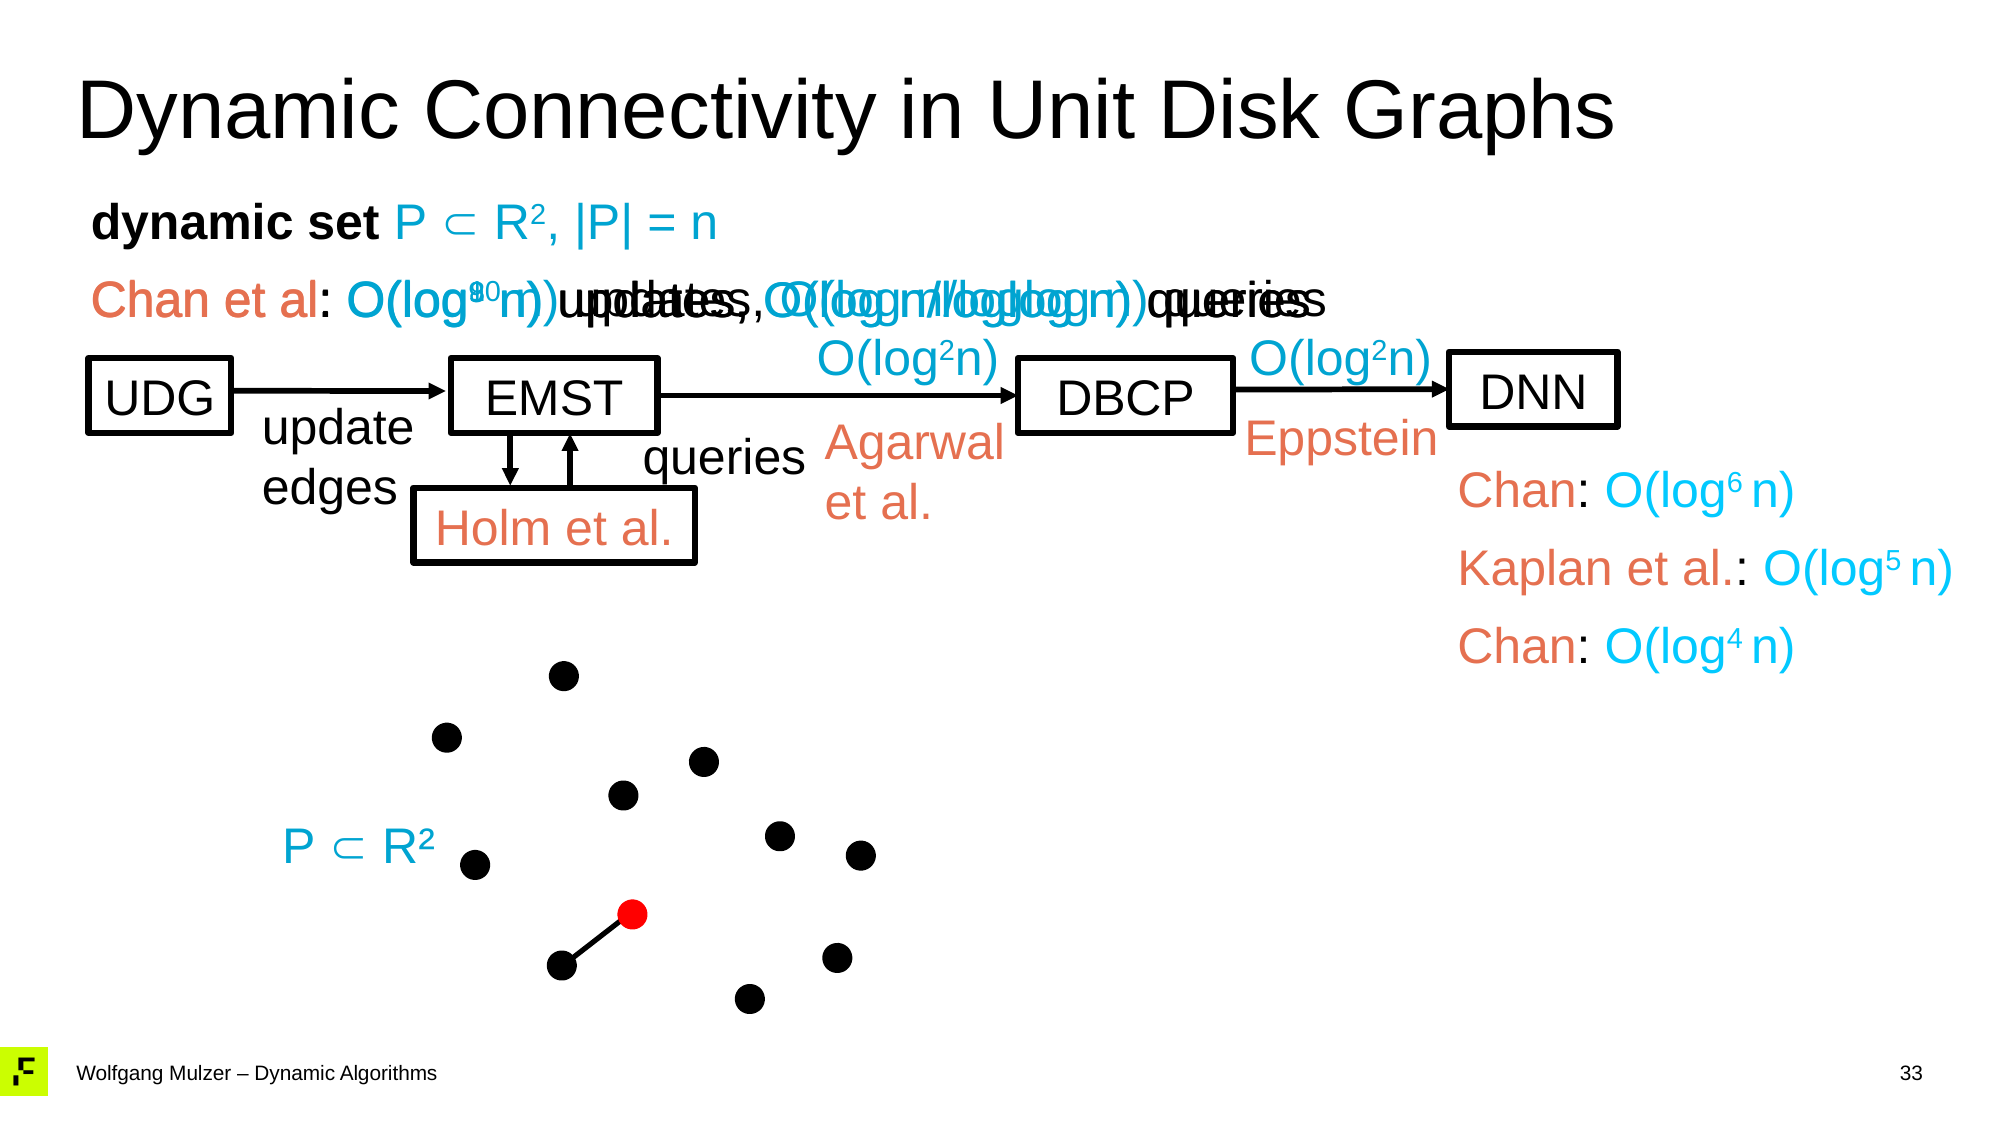

# Dynamic Connectivity in Unit Disk Graphs
dynamic set P ⊂ R2, |P| = n
Chan et al: O(log10 n) updates, O(log n/loglog n) queries
Chan et al: O(log9 n) updates, O(log n/loglog n) queries
Chan et al: O(log8 n) updates, O(log n/loglog n) queries
O(log2n)
O(log2n)
DNN
EMST
DBCP
UDG
update edges
Eppstein
Agarwal
et al.
queries
Chan: O(log6 n)
Holm et al.
Kaplan et al.: O(log5 n)
Chan: O(log4 n)

 P ⊂ R²

33
Wolfgang Mulzer – Dynamic Algorithms